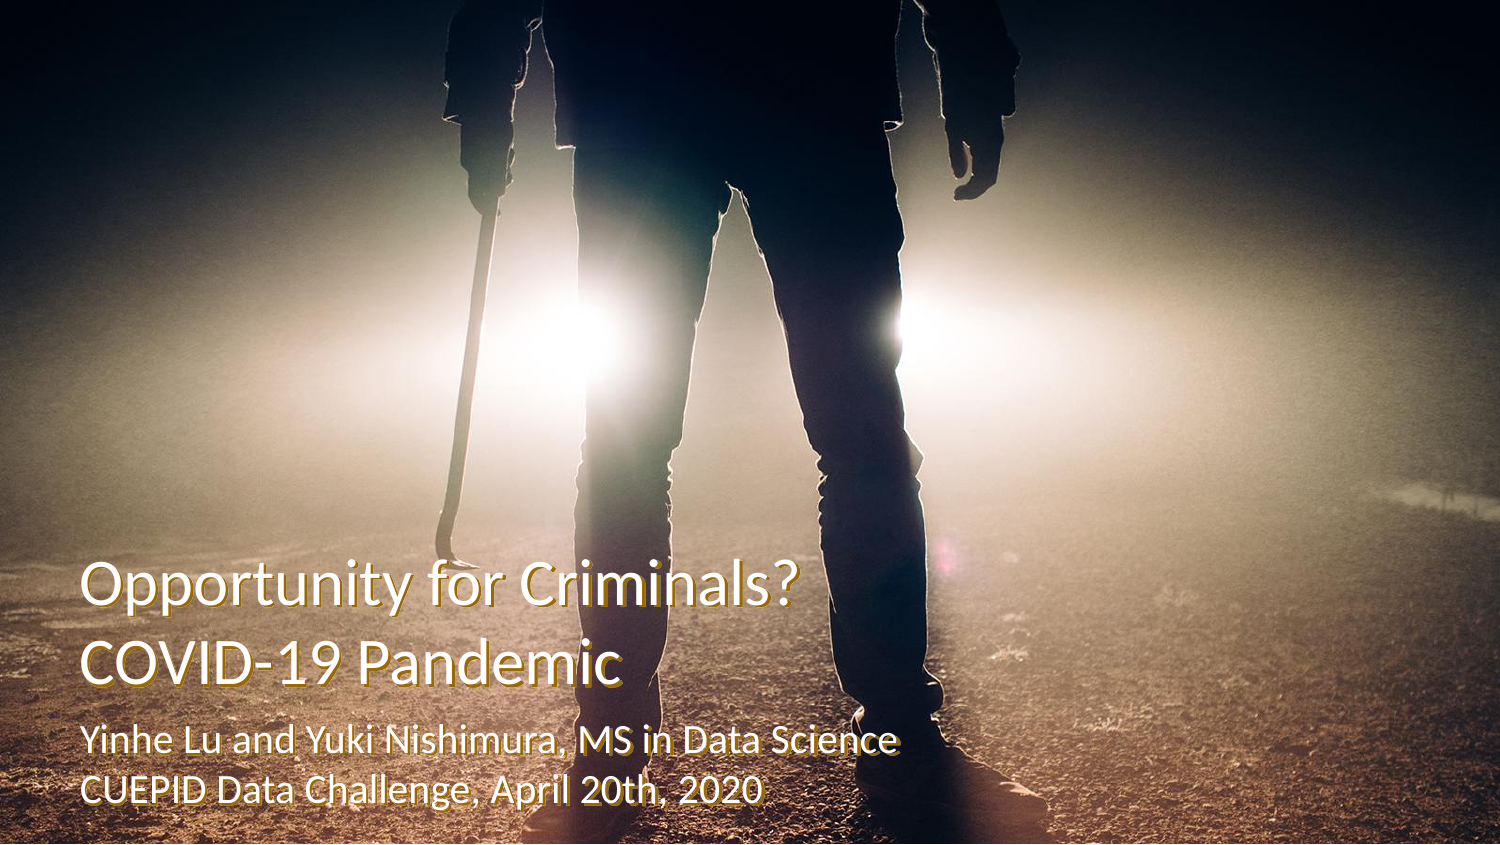

# Opportunity for Criminals?
COVID-19 Pandemic
Yinhe Lu and Yuki Nishimura, MS in Data Science
CUEPID Data Challenge, April 20th, 2020